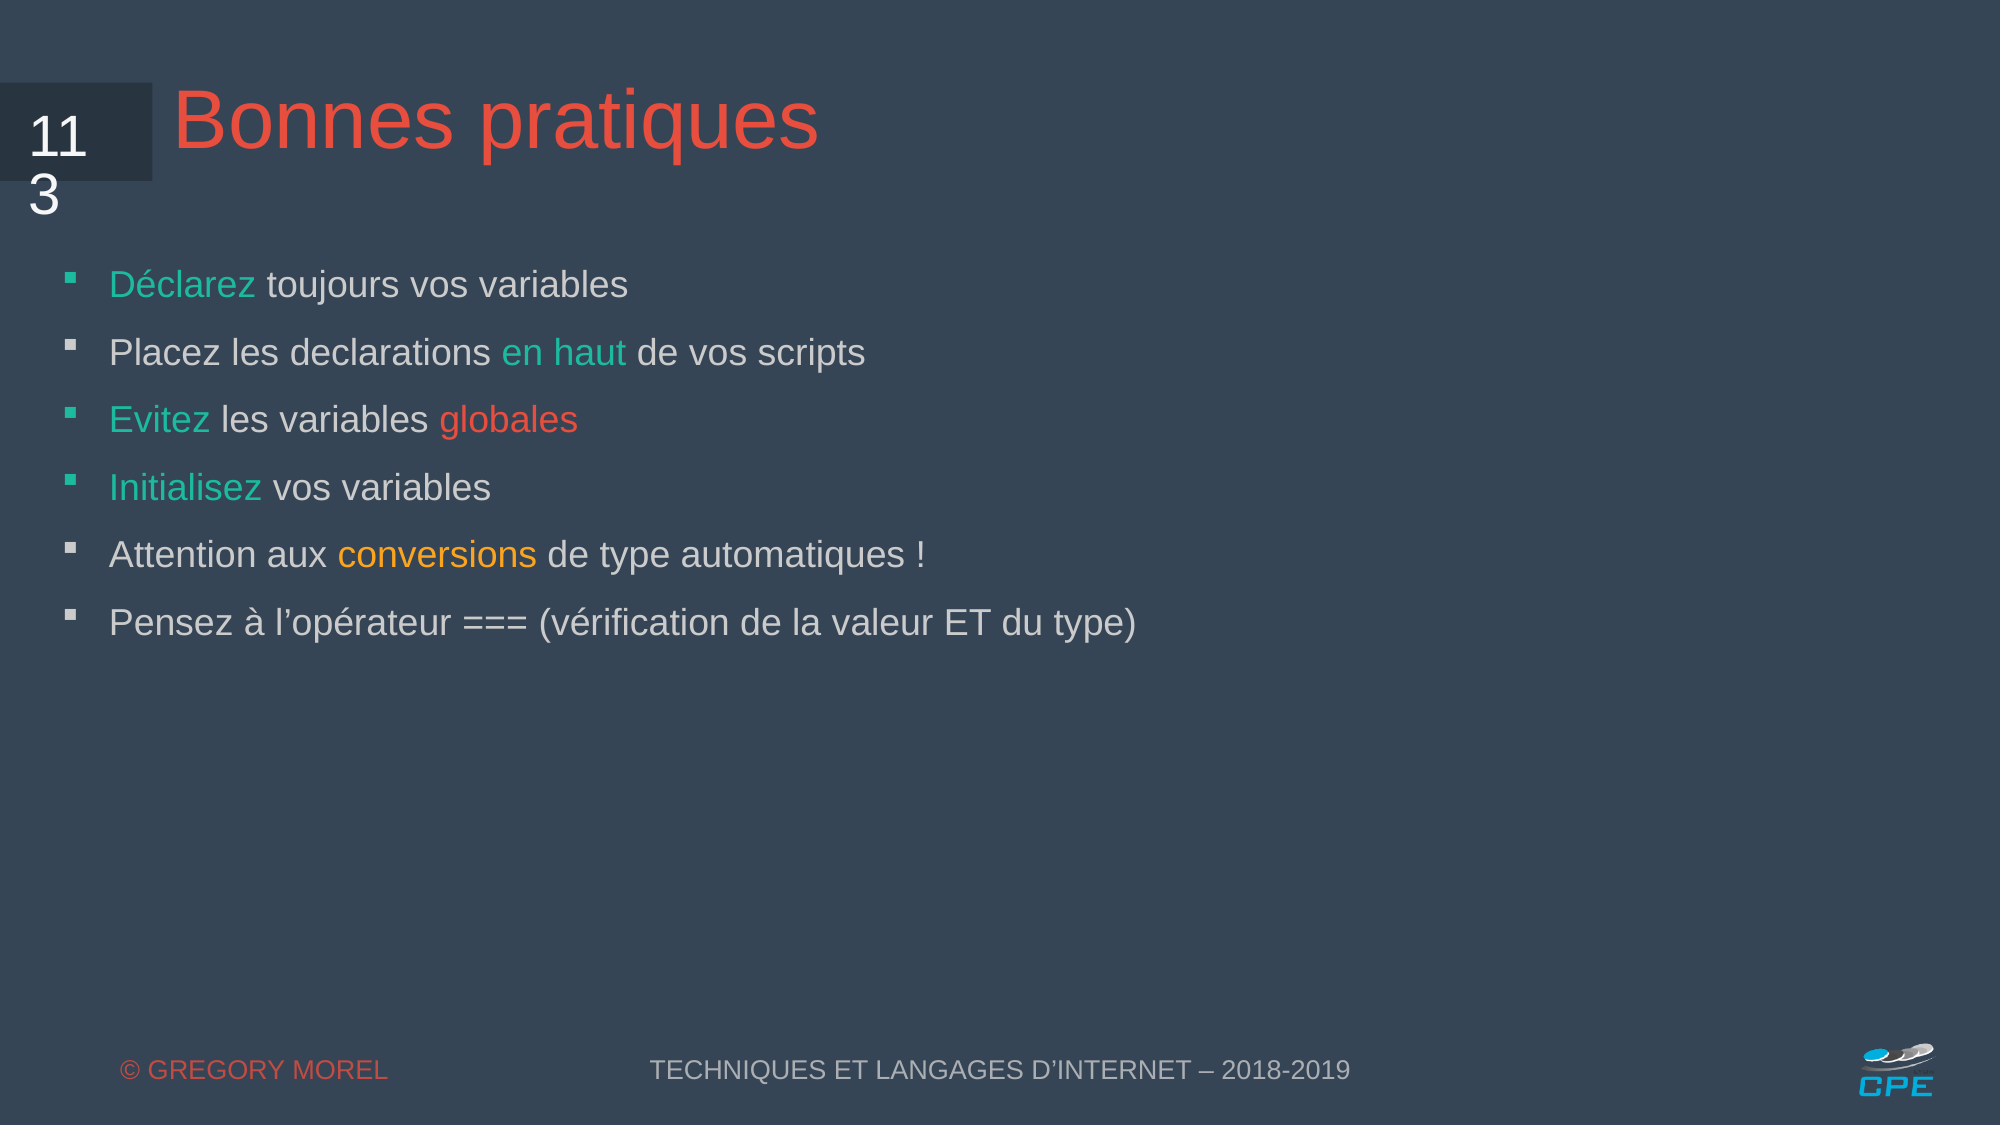

# Bonnes pratiques
113
Déclarez toujours vos variables
Placez les declarations en haut de vos scripts
Evitez les variables globales
Initialisez vos variables
Attention aux conversions de type automatiques !
Pensez à l’opérateur === (vérification de la valeur ET du type)